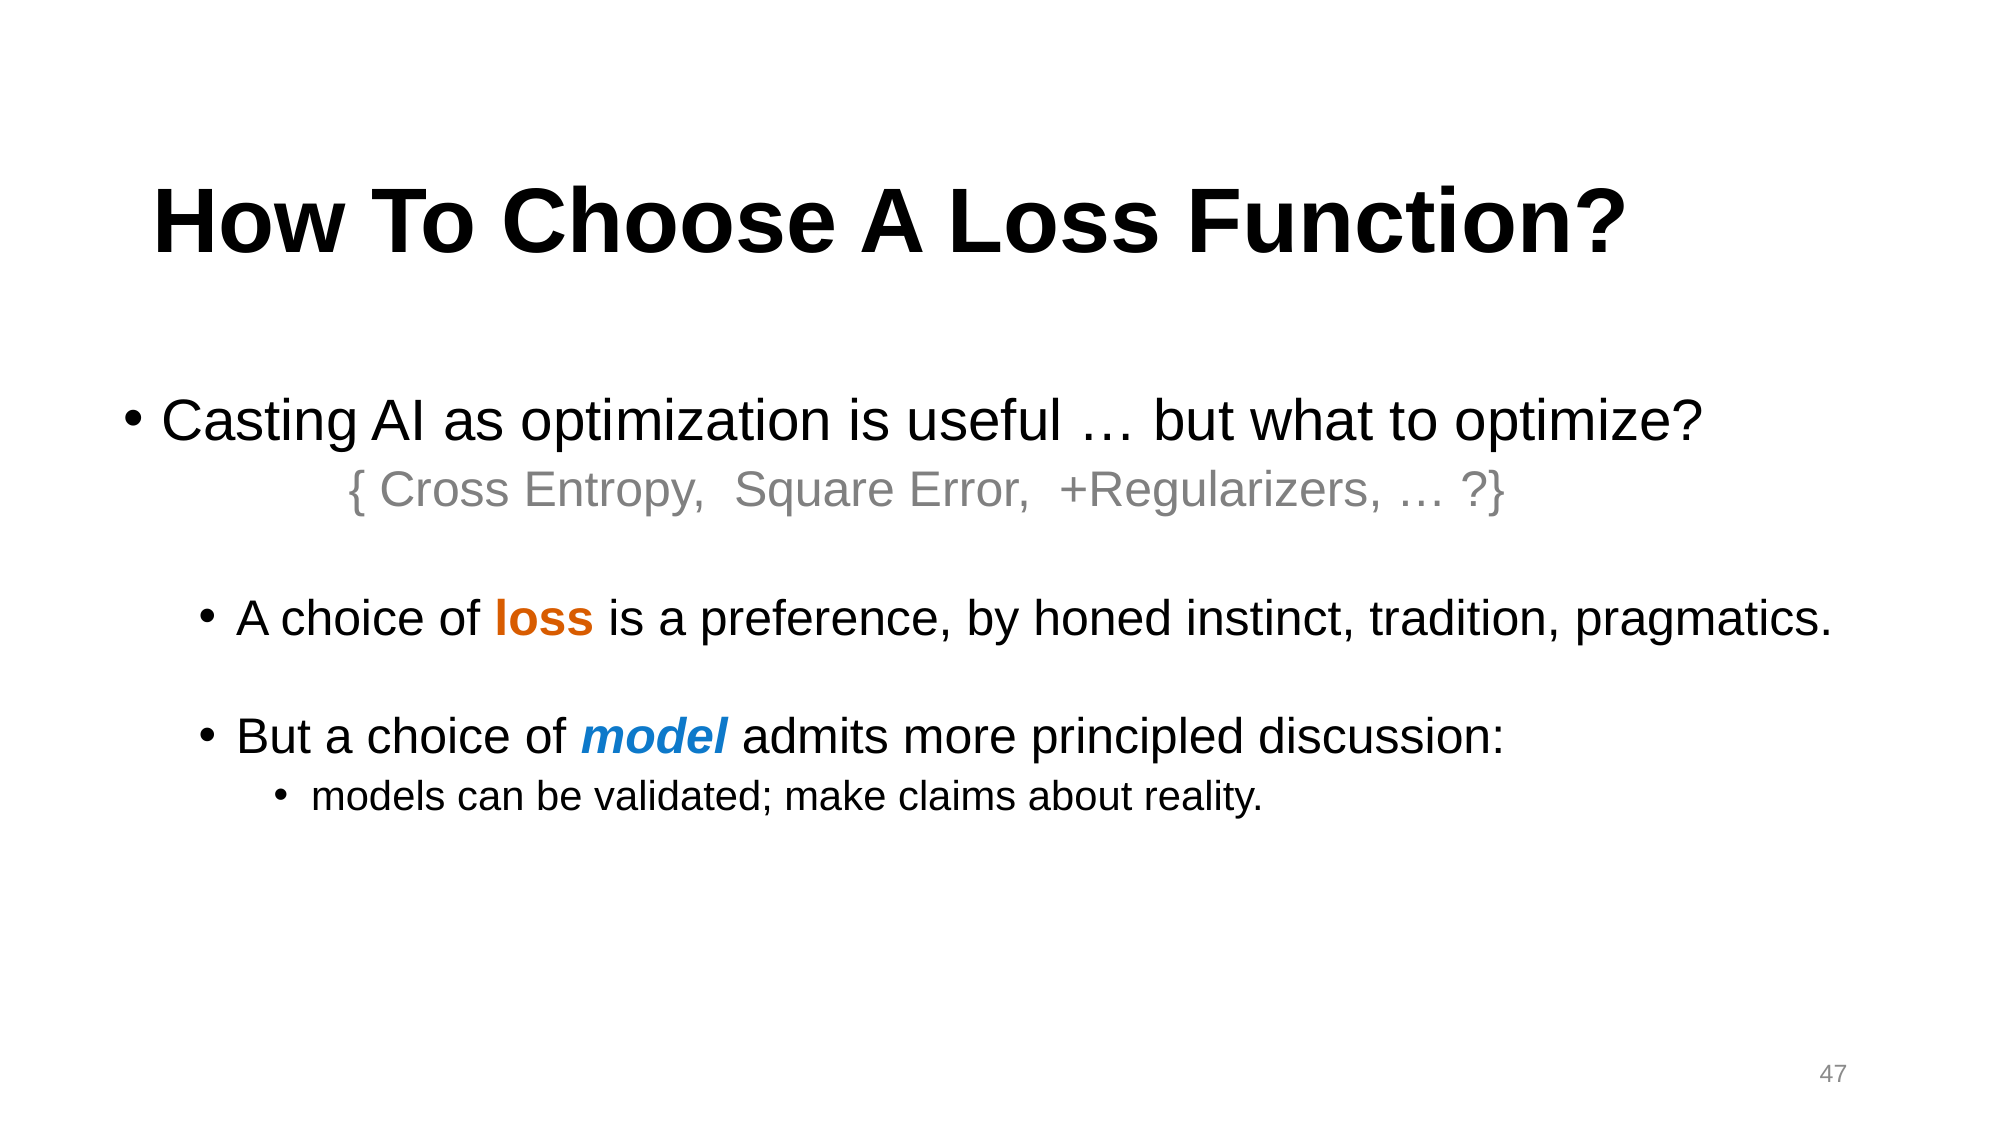

# How To Choose A Loss Function?
Casting AI as optimization is useful … but what to optimize?
	{ Cross Entropy,  Square Error,  +Regularizers, … ?}

A choice of loss is a preference, by honed instinct, tradition, pragmatics.
But a choice of model admits more principled discussion:
models can be validated; make claims about reality.
47